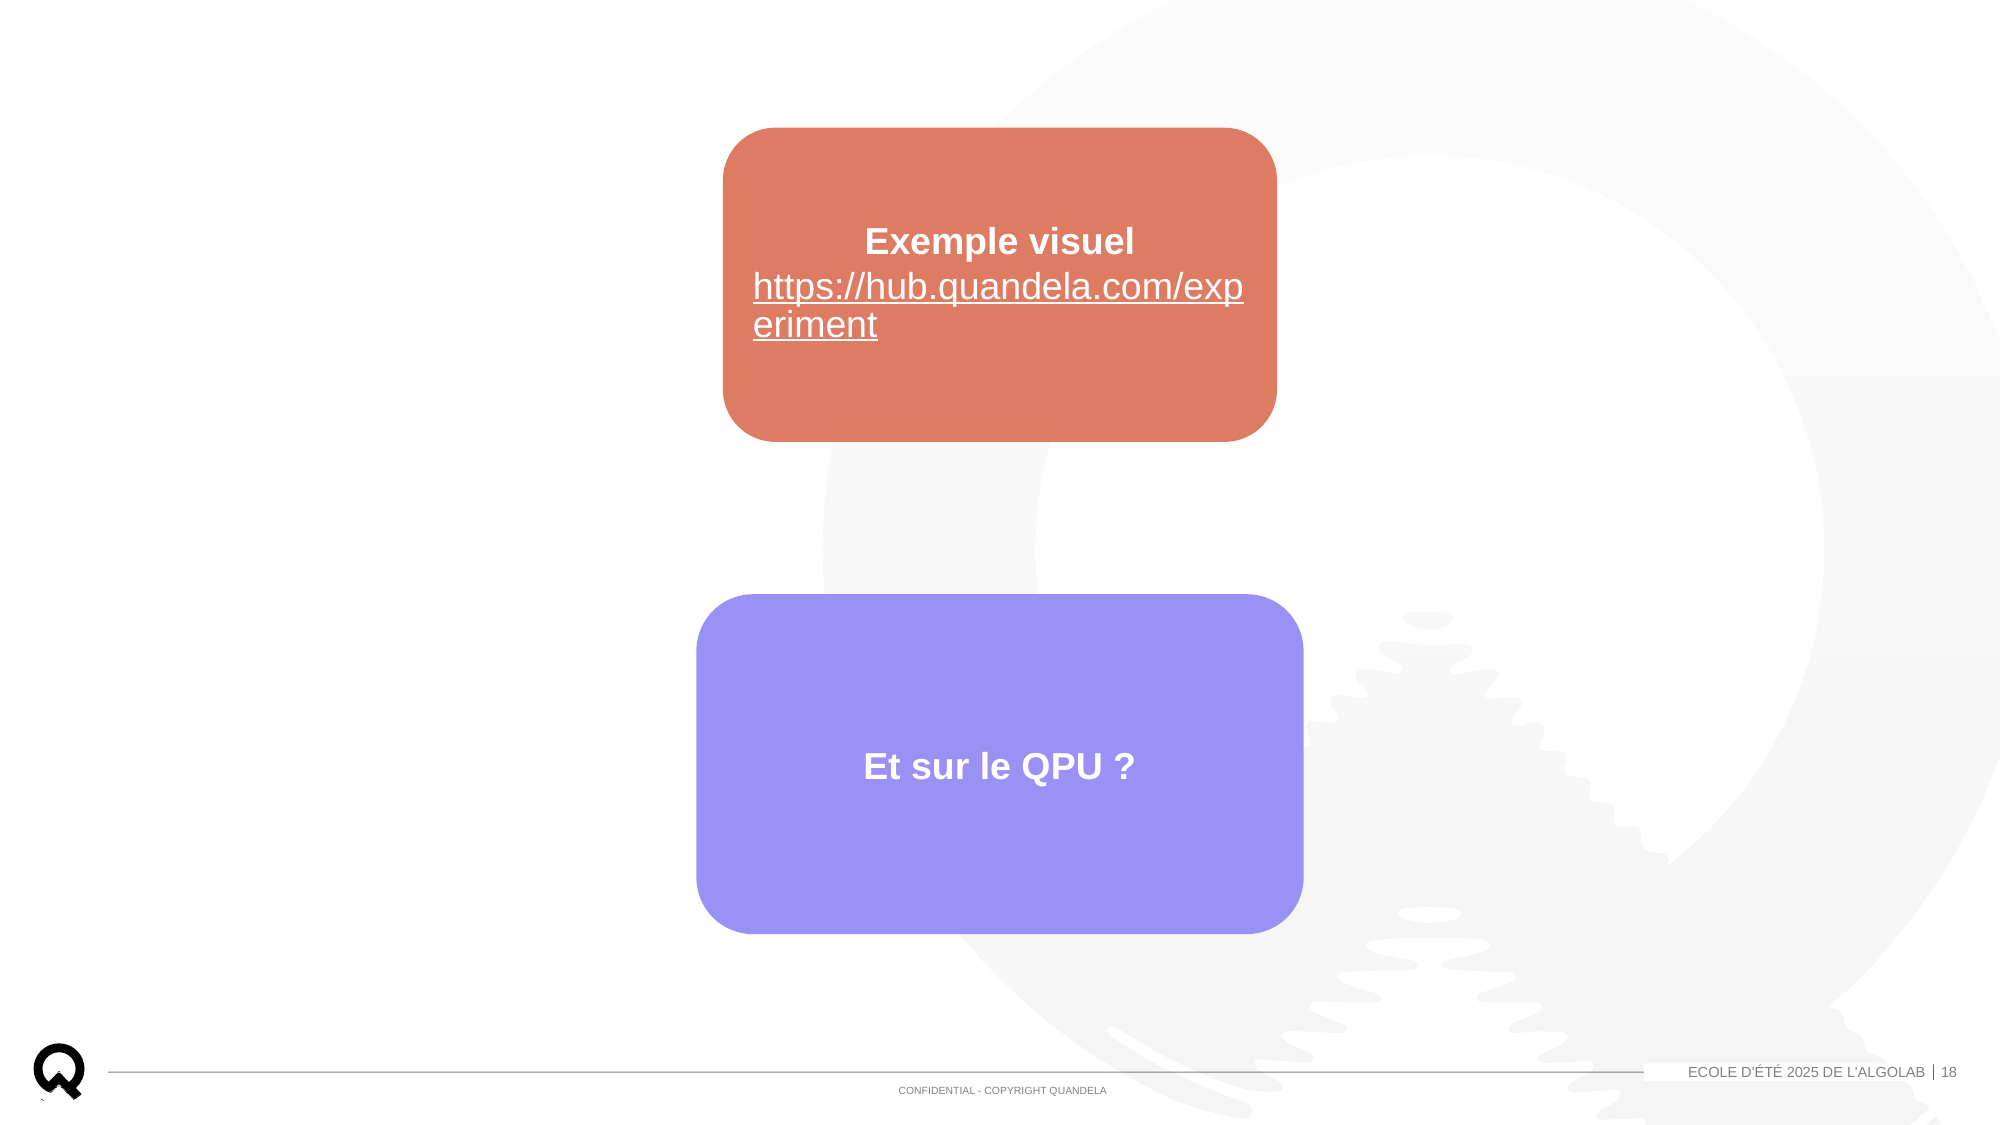

Exemple visuel
https://hub.quandela.com/experiment
Et sur le QPU ?
Ecole d'été 2025 de l'AlgoLab